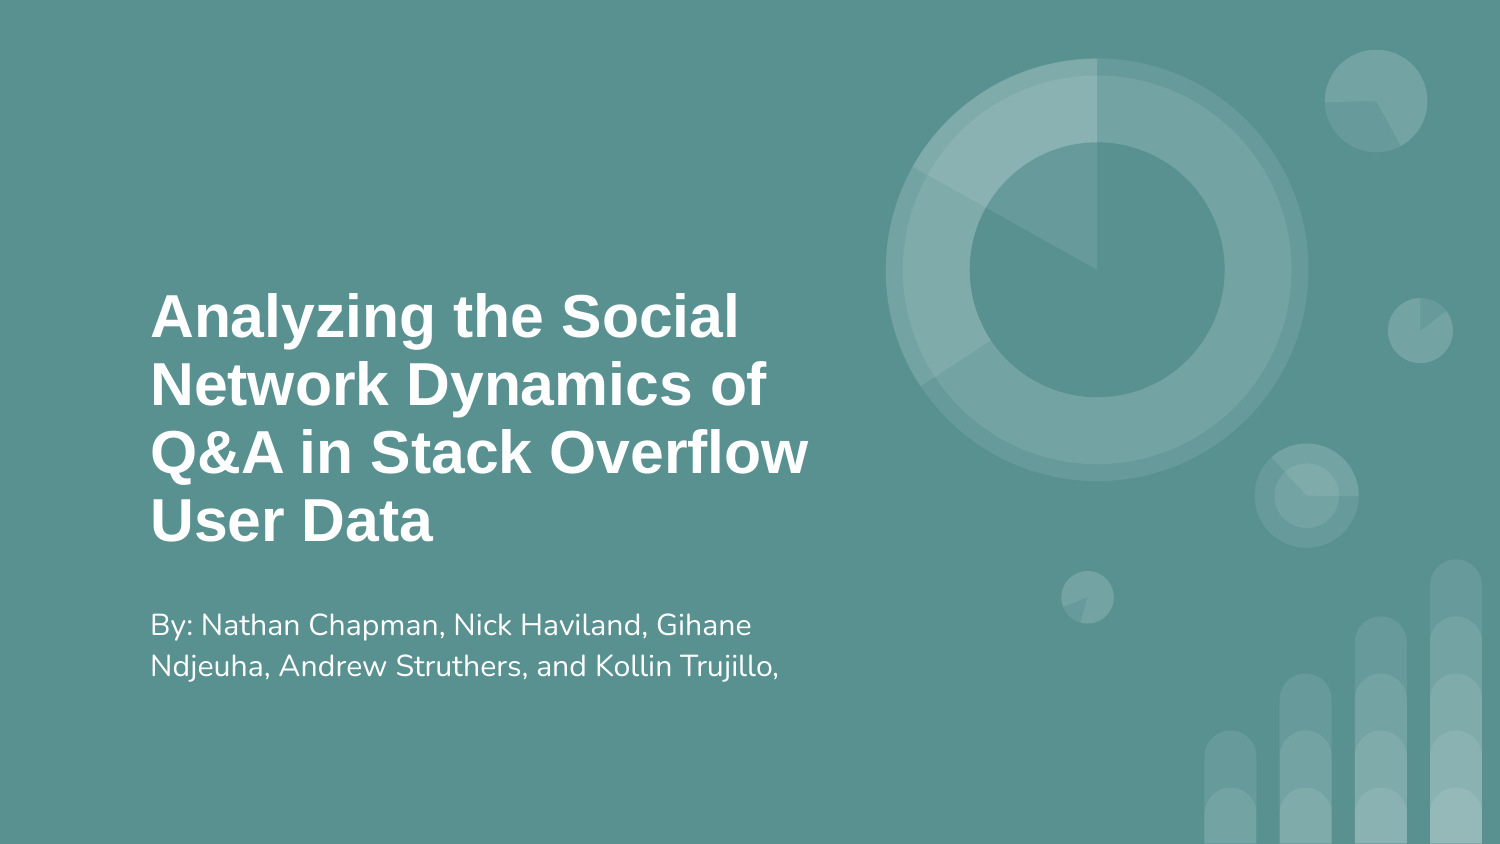

# Analyzing the Social Network Dynamics of Q&A in Stack Overflow User Data
By: Nathan Chapman, Nick Haviland, Gihane Ndjeuha, Andrew Struthers, and Kollin Trujillo,